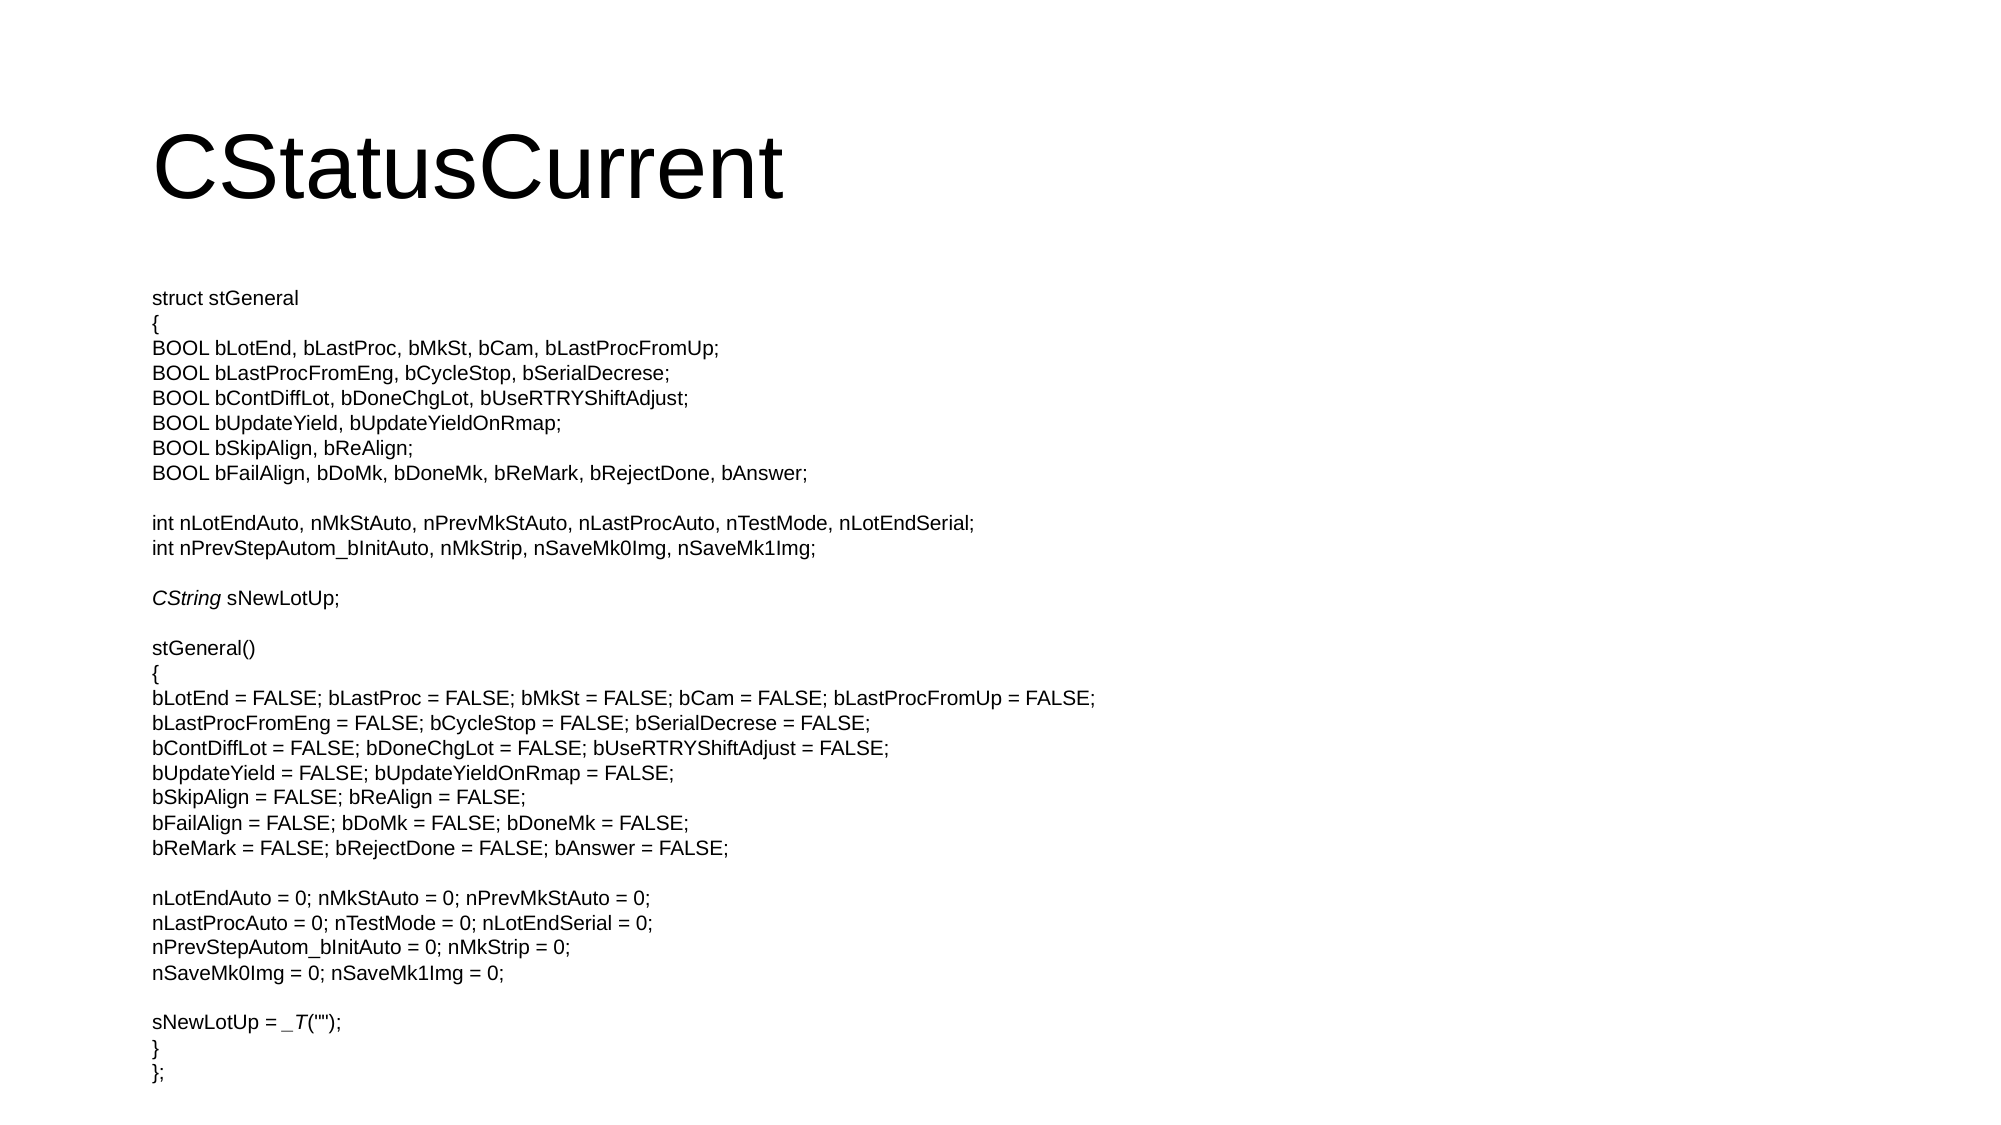

# CStatusCurrent
struct stGeneral
{
BOOL bLotEnd, bLastProc, bMkSt, bCam, bLastProcFromUp;
BOOL bLastProcFromEng, bCycleStop, bSerialDecrese;
BOOL bContDiffLot, bDoneChgLot, bUseRTRYShiftAdjust;
BOOL bUpdateYield, bUpdateYieldOnRmap;
BOOL bSkipAlign, bReAlign;
BOOL bFailAlign, bDoMk, bDoneMk, bReMark, bRejectDone, bAnswer;

int nLotEndAuto, nMkStAuto, nPrevMkStAuto, nLastProcAuto, nTestMode, nLotEndSerial;
int nPrevStepAutom_bInitAuto, nMkStrip, nSaveMk0Img, nSaveMk1Img;

CString sNewLotUp;

stGeneral()
{
bLotEnd = FALSE; bLastProc = FALSE; bMkSt = FALSE; bCam = FALSE; bLastProcFromUp = FALSE;
bLastProcFromEng = FALSE; bCycleStop = FALSE; bSerialDecrese = FALSE;
bContDiffLot = FALSE; bDoneChgLot = FALSE; bUseRTRYShiftAdjust = FALSE;
bUpdateYield = FALSE; bUpdateYieldOnRmap = FALSE;
bSkipAlign = FALSE; bReAlign = FALSE;
bFailAlign = FALSE; bDoMk = FALSE; bDoneMk = FALSE;
bReMark = FALSE; bRejectDone = FALSE; bAnswer = FALSE;

nLotEndAuto = 0; nMkStAuto = 0; nPrevMkStAuto = 0;
nLastProcAuto = 0; nTestMode = 0; nLotEndSerial = 0;
nPrevStepAutom_bInitAuto = 0; nMkStrip = 0;
nSaveMk0Img = 0; nSaveMk1Img = 0;

sNewLotUp = _T("");
}
};